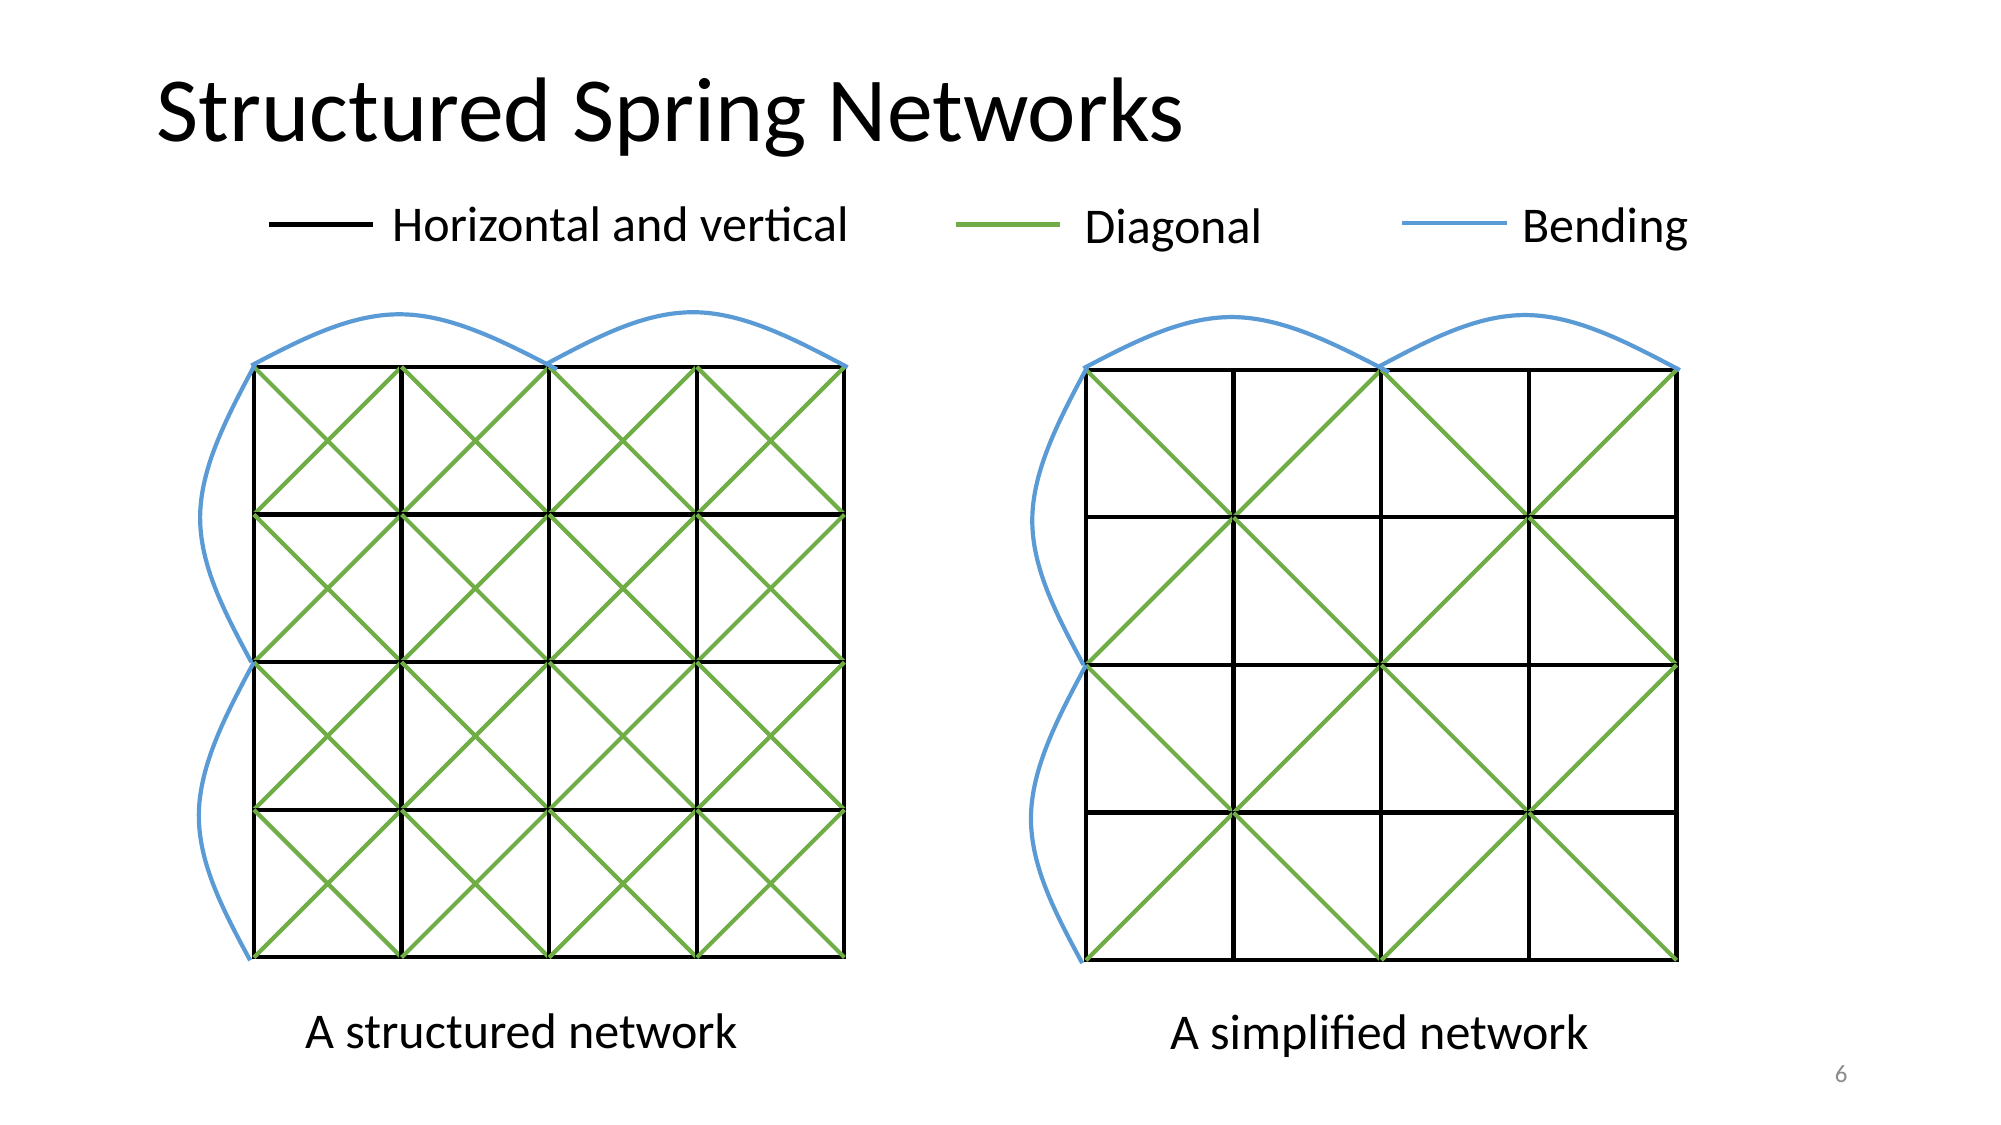

# Structured Spring Networks
Horizontal and vertical
Bending
Diagonal

A structured network
A simplified network
6